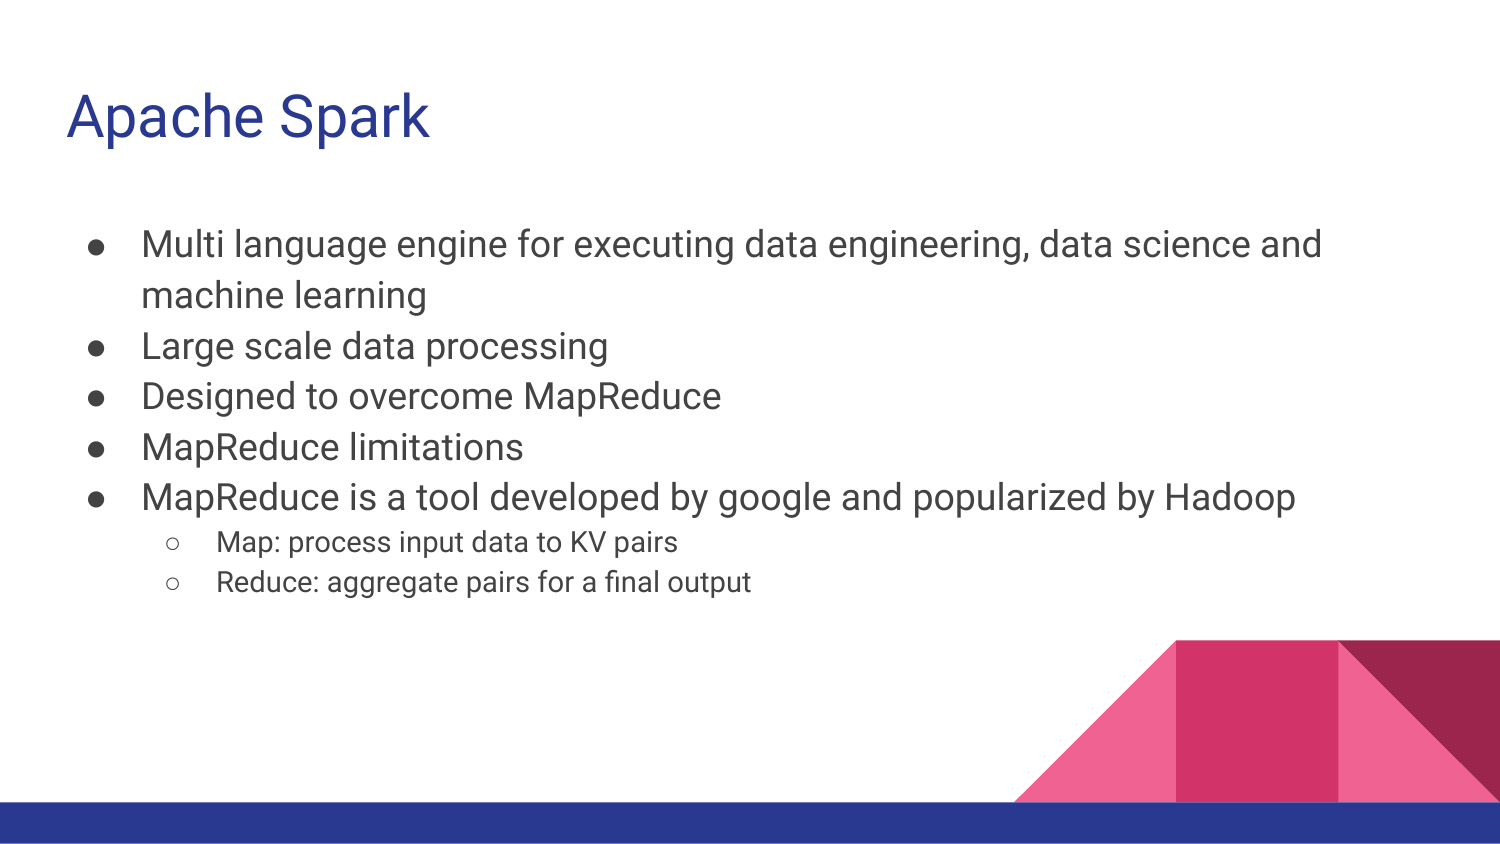

# Apache Spark
Multi language engine for executing data engineering, data science and machine learning
Large scale data processing
Designed to overcome MapReduce
MapReduce limitations
MapReduce is a tool developed by google and popularized by Hadoop
Map: process input data to KV pairs
Reduce: aggregate pairs for a final output